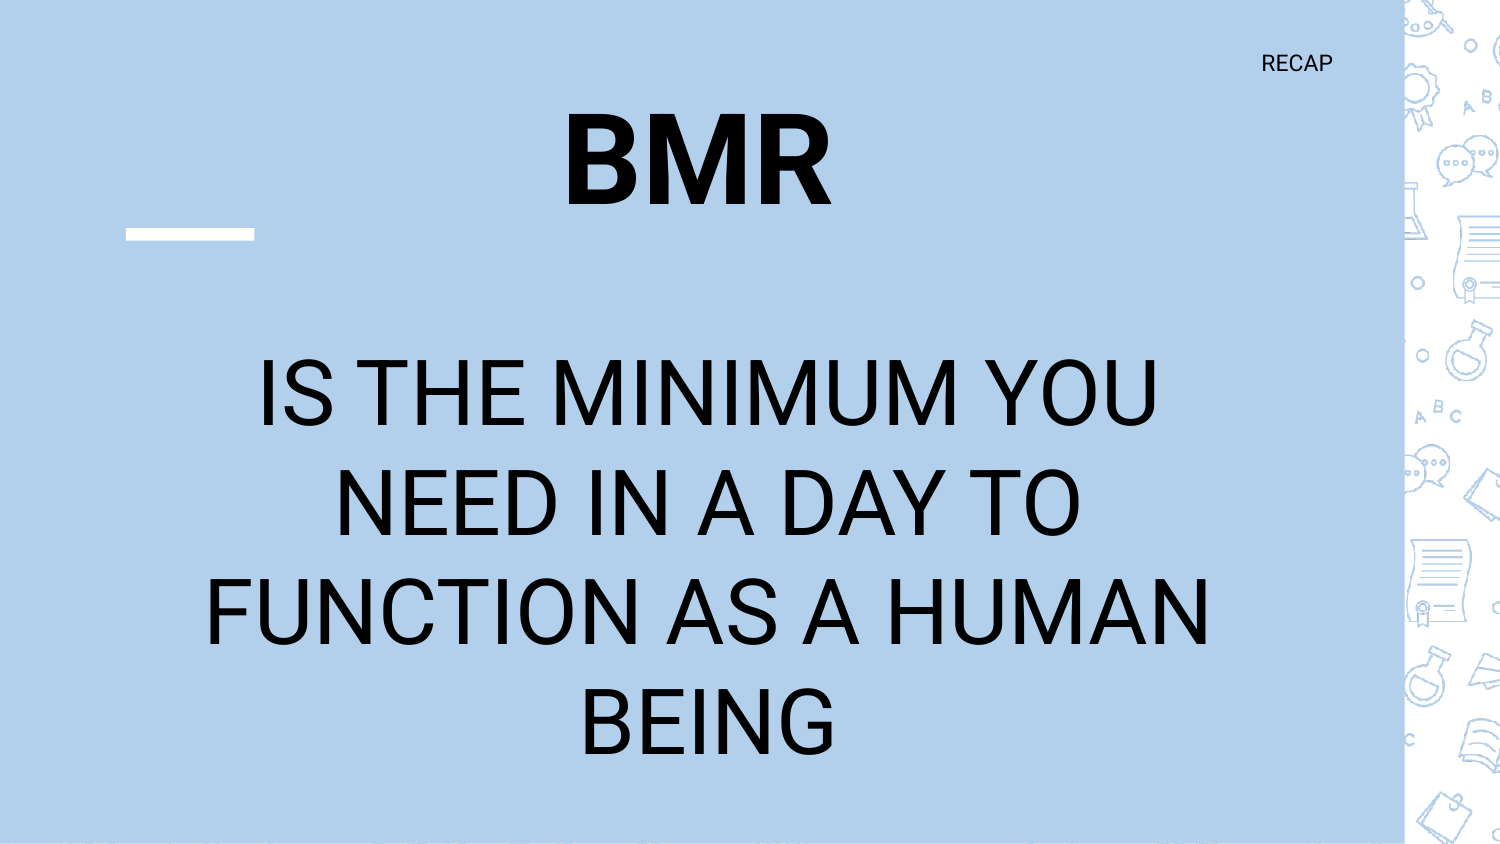

RECAP
# BMR

IS THE MINIMUM YOU NEED IN A DAY TO FUNCTION AS A HUMAN BEING